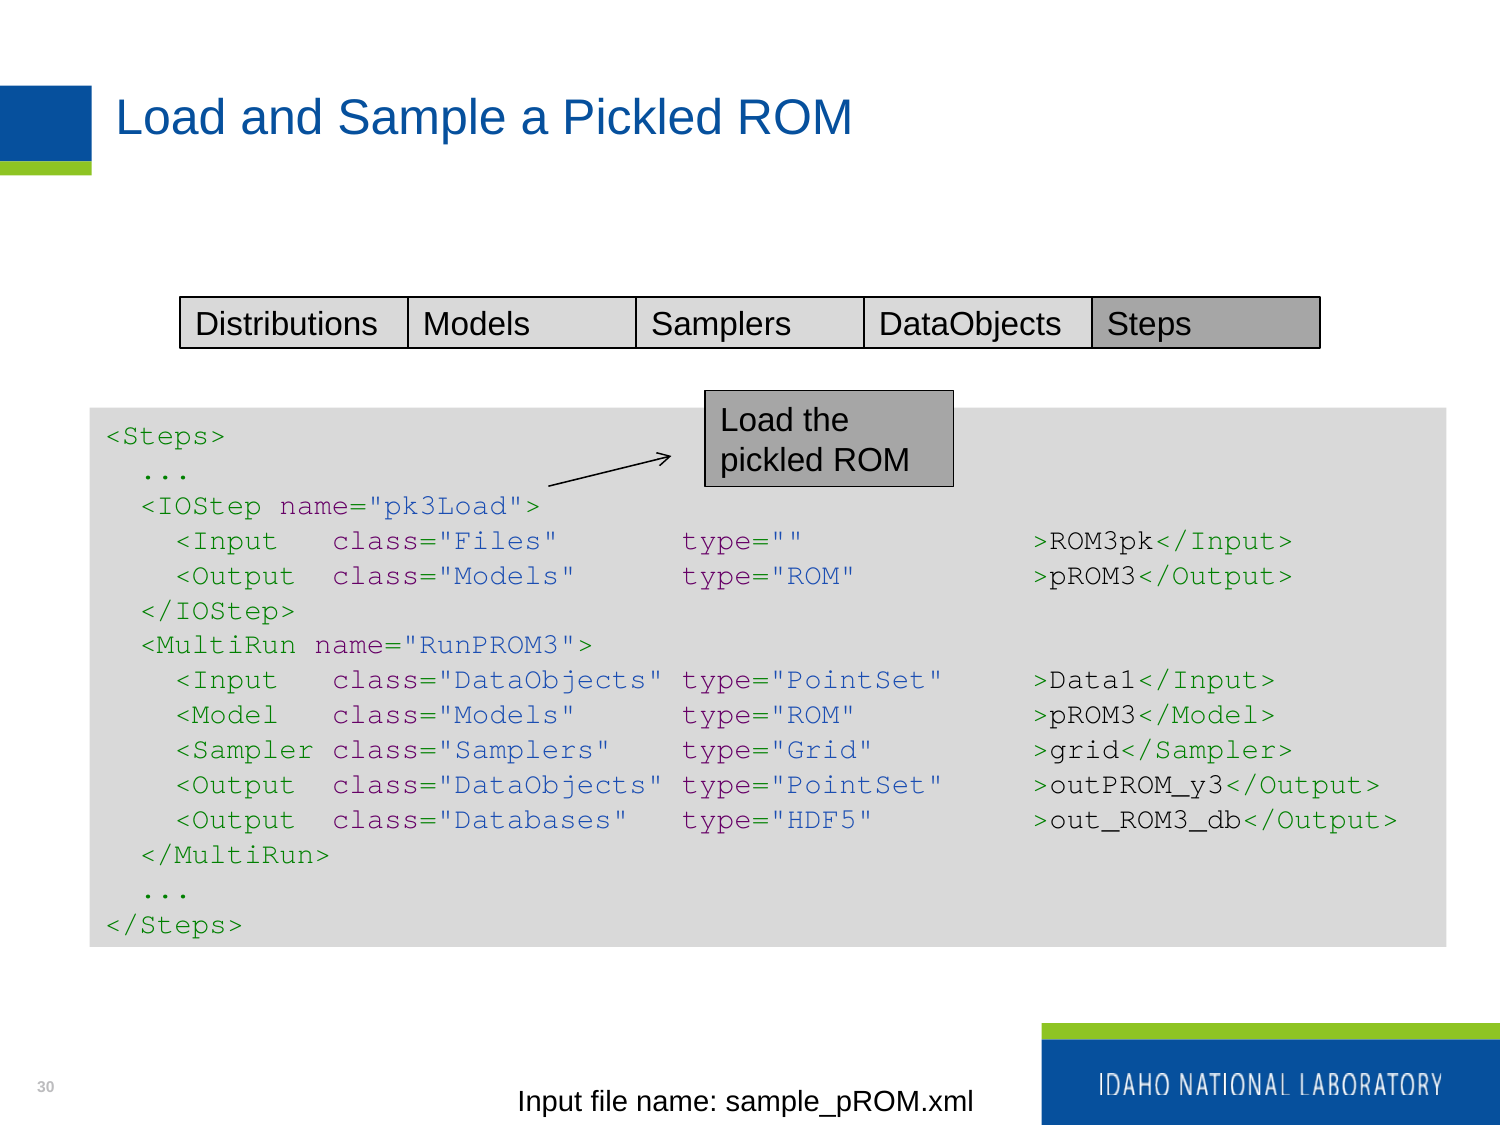

# Load and Sample a Pickled ROM
Distributions
Models
Samplers
DataObjects
Steps
Load the pickled ROM
<Steps>
  ...
  <IOStep name="pk3Load">
    <Input   class="Files"       type=""             >ROM3pk</Input>
    <Output  class="Models"      type="ROM"          >pROM3</Output>
  </IOStep>
  <MultiRun name="RunPROM3">
    <Input   class="DataObjects" type="PointSet"     >Data1</Input>
    <Model   class="Models"      type="ROM"          >pROM3</Model>
    <Sampler class="Samplers"    type="Grid"         >grid</Sampler>
    <Output  class="DataObjects" type="PointSet"     >outPROM_y3</Output>
    <Output  class="Databases"   type="HDF5"         >out_ROM3_db</Output>
  </MultiRun>
  ...
</Steps>
30
Input file name: sample_pROM.xml